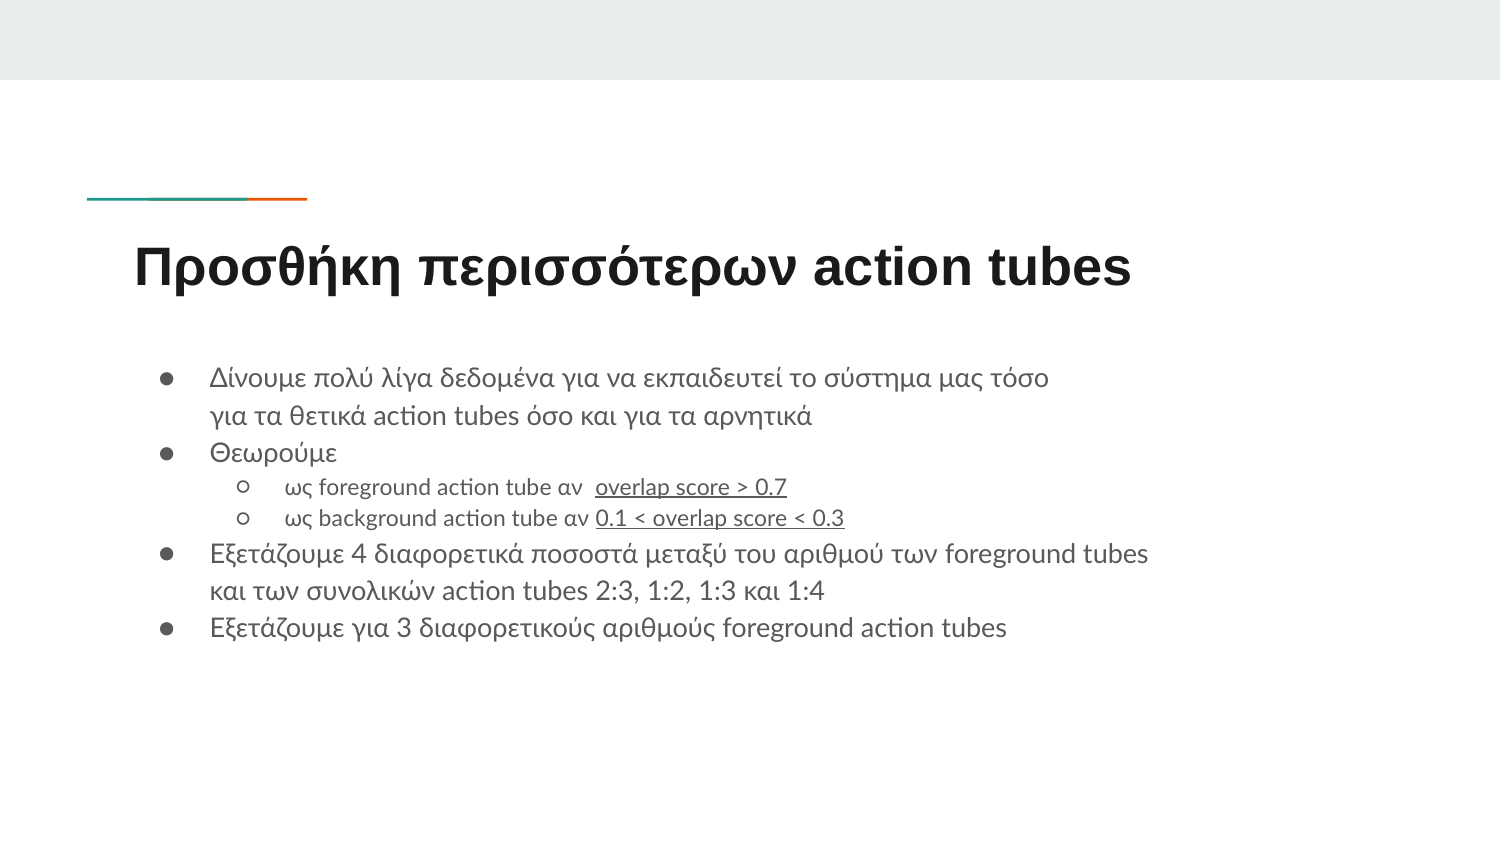

# Προσθήκη περισσότερων action tubes
Δίνουμε πολύ λίγα δεδομένα για να εκπαιδευτεί το σύστημα μας τόσο
για τα θετικά action tubes όσο και για τα αρνητικά
Θεωρούμε
ως foreground action tube αν  overlap score > 0.7
ως background action tube αν 0.1 < overlap score < 0.3
Εξετάζουμε 4 διαφορετικά ποσοστά μεταξύ του αριθμού των foreground tubes
και των συνολικών action tubes 2:3, 1:2, 1:3 και 1:4
Εξετάζουμε για 3 διαφορετικούς αριθμούς foreground action tubes